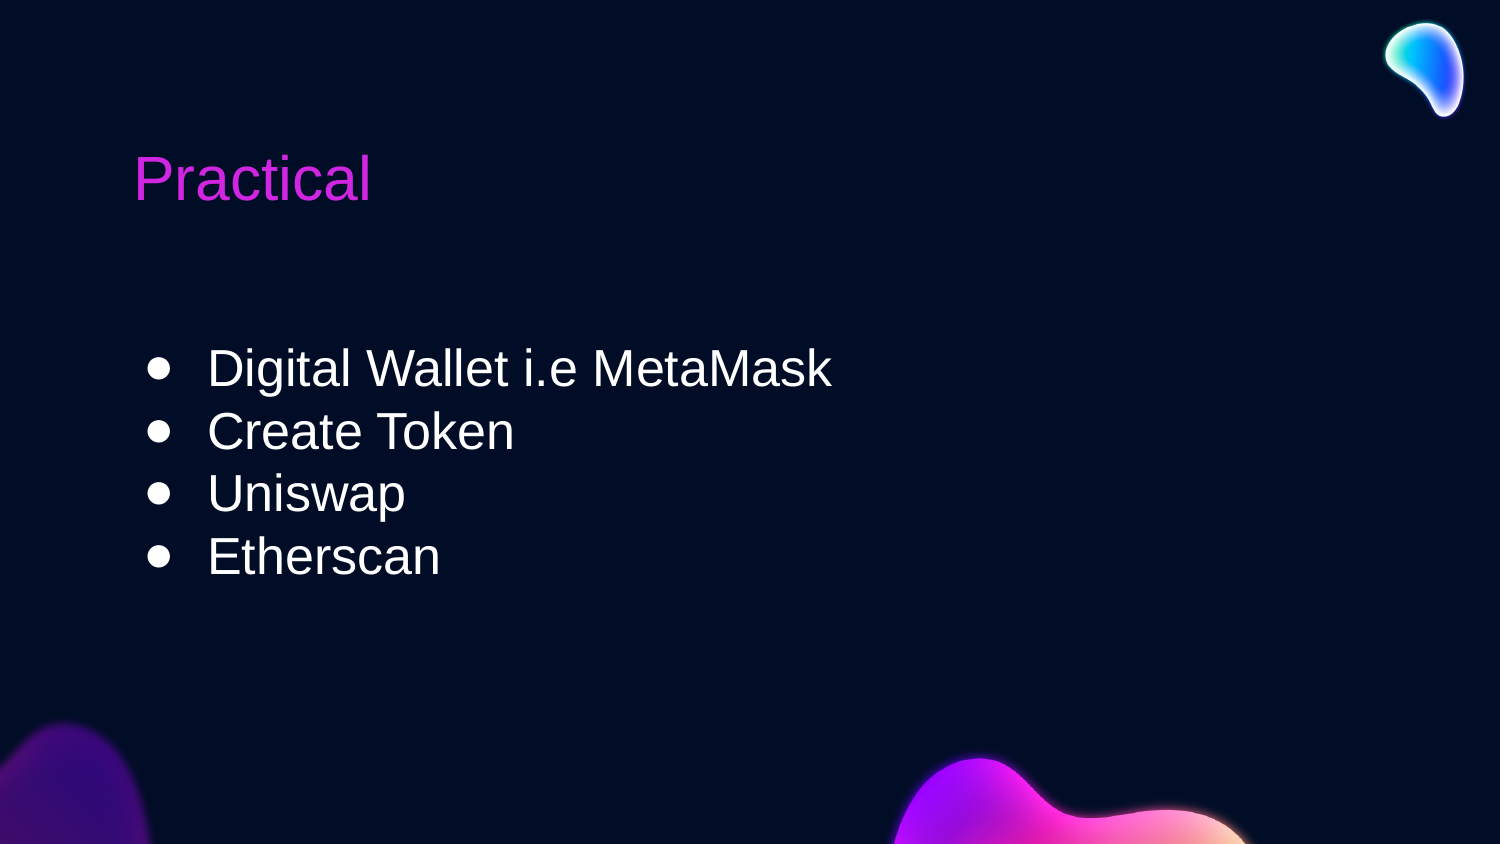

# Practical
Digital Wallet i.e MetaMask
Create Token
Uniswap
Etherscan